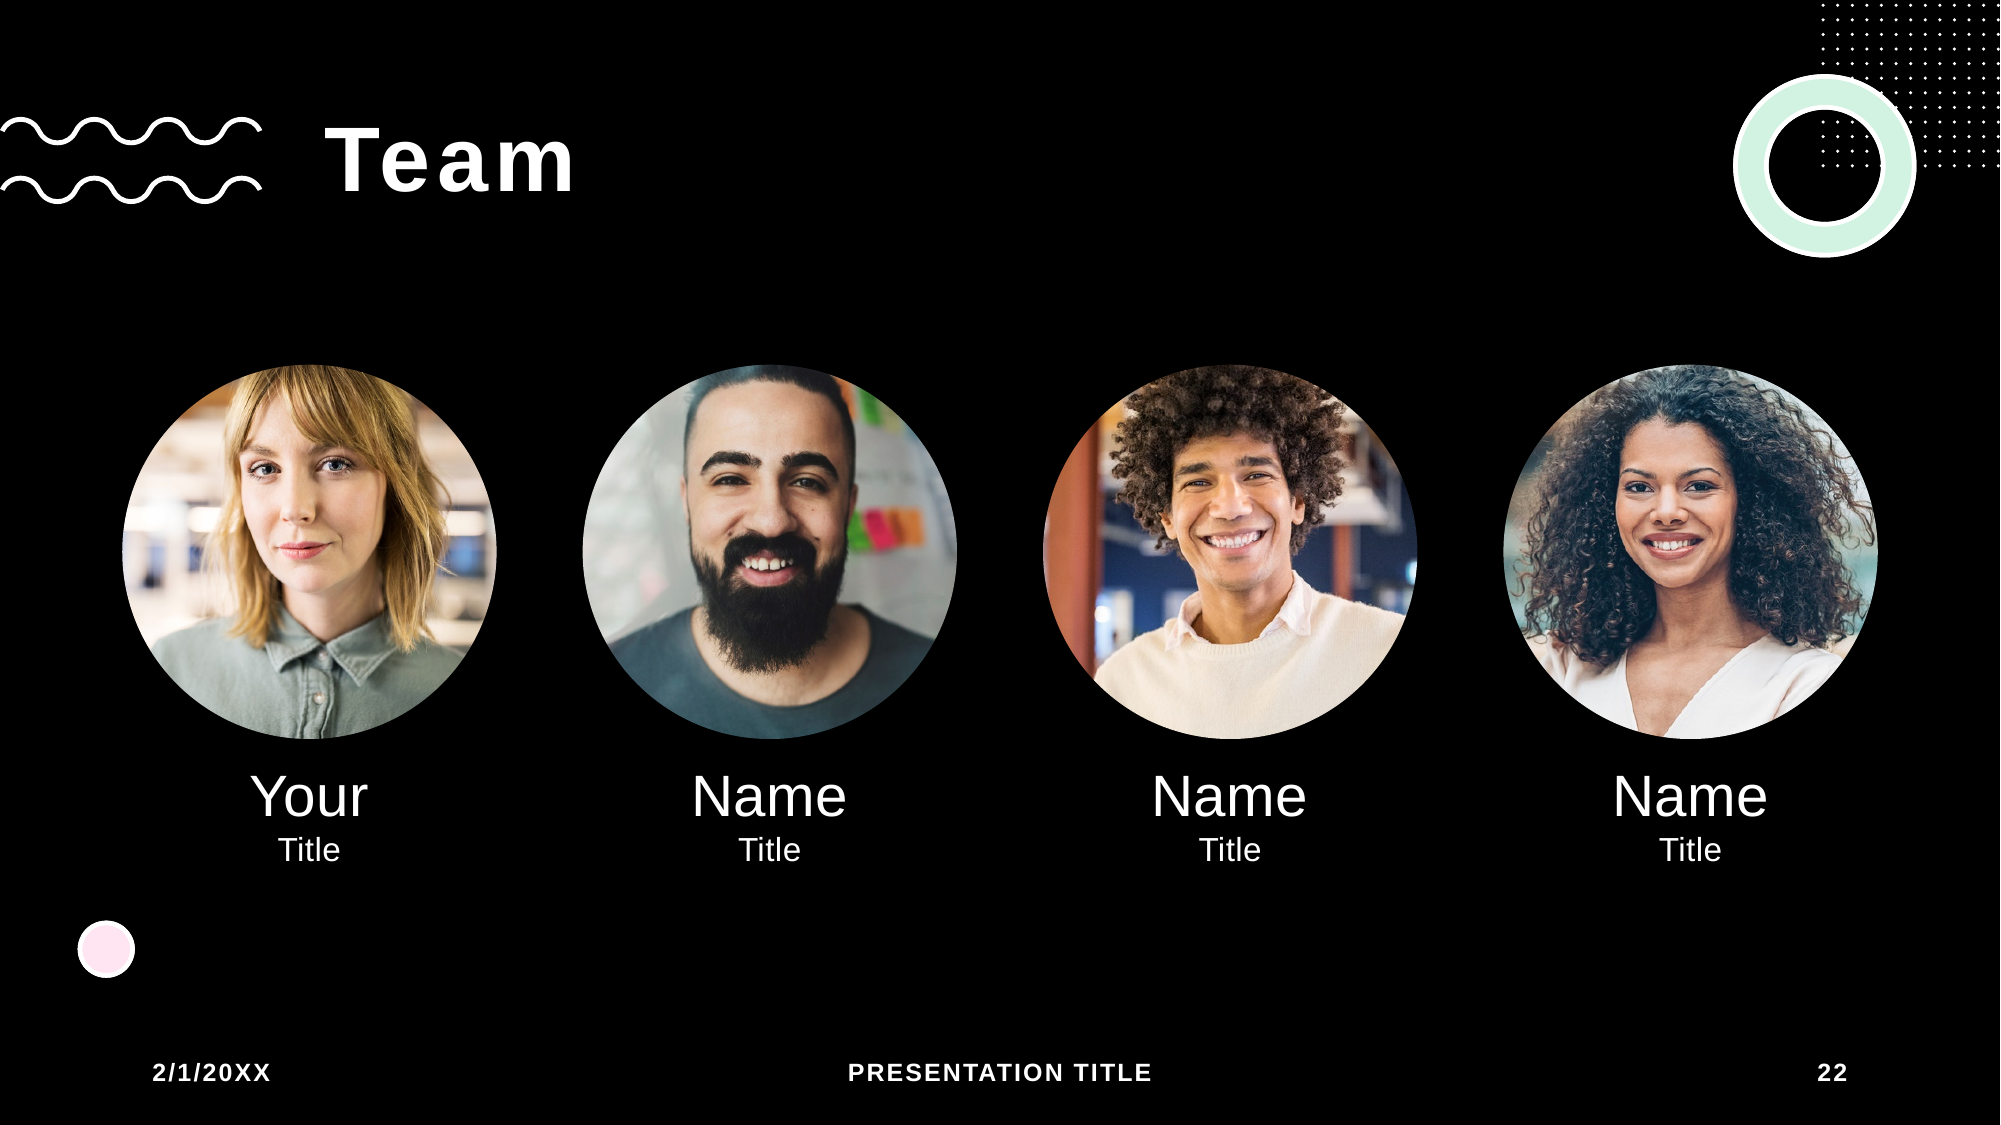

# Team
Your
Title
Name
Title
Name
Title
Name
Title
2/1/20XX
PRESENTATION TITLE
22